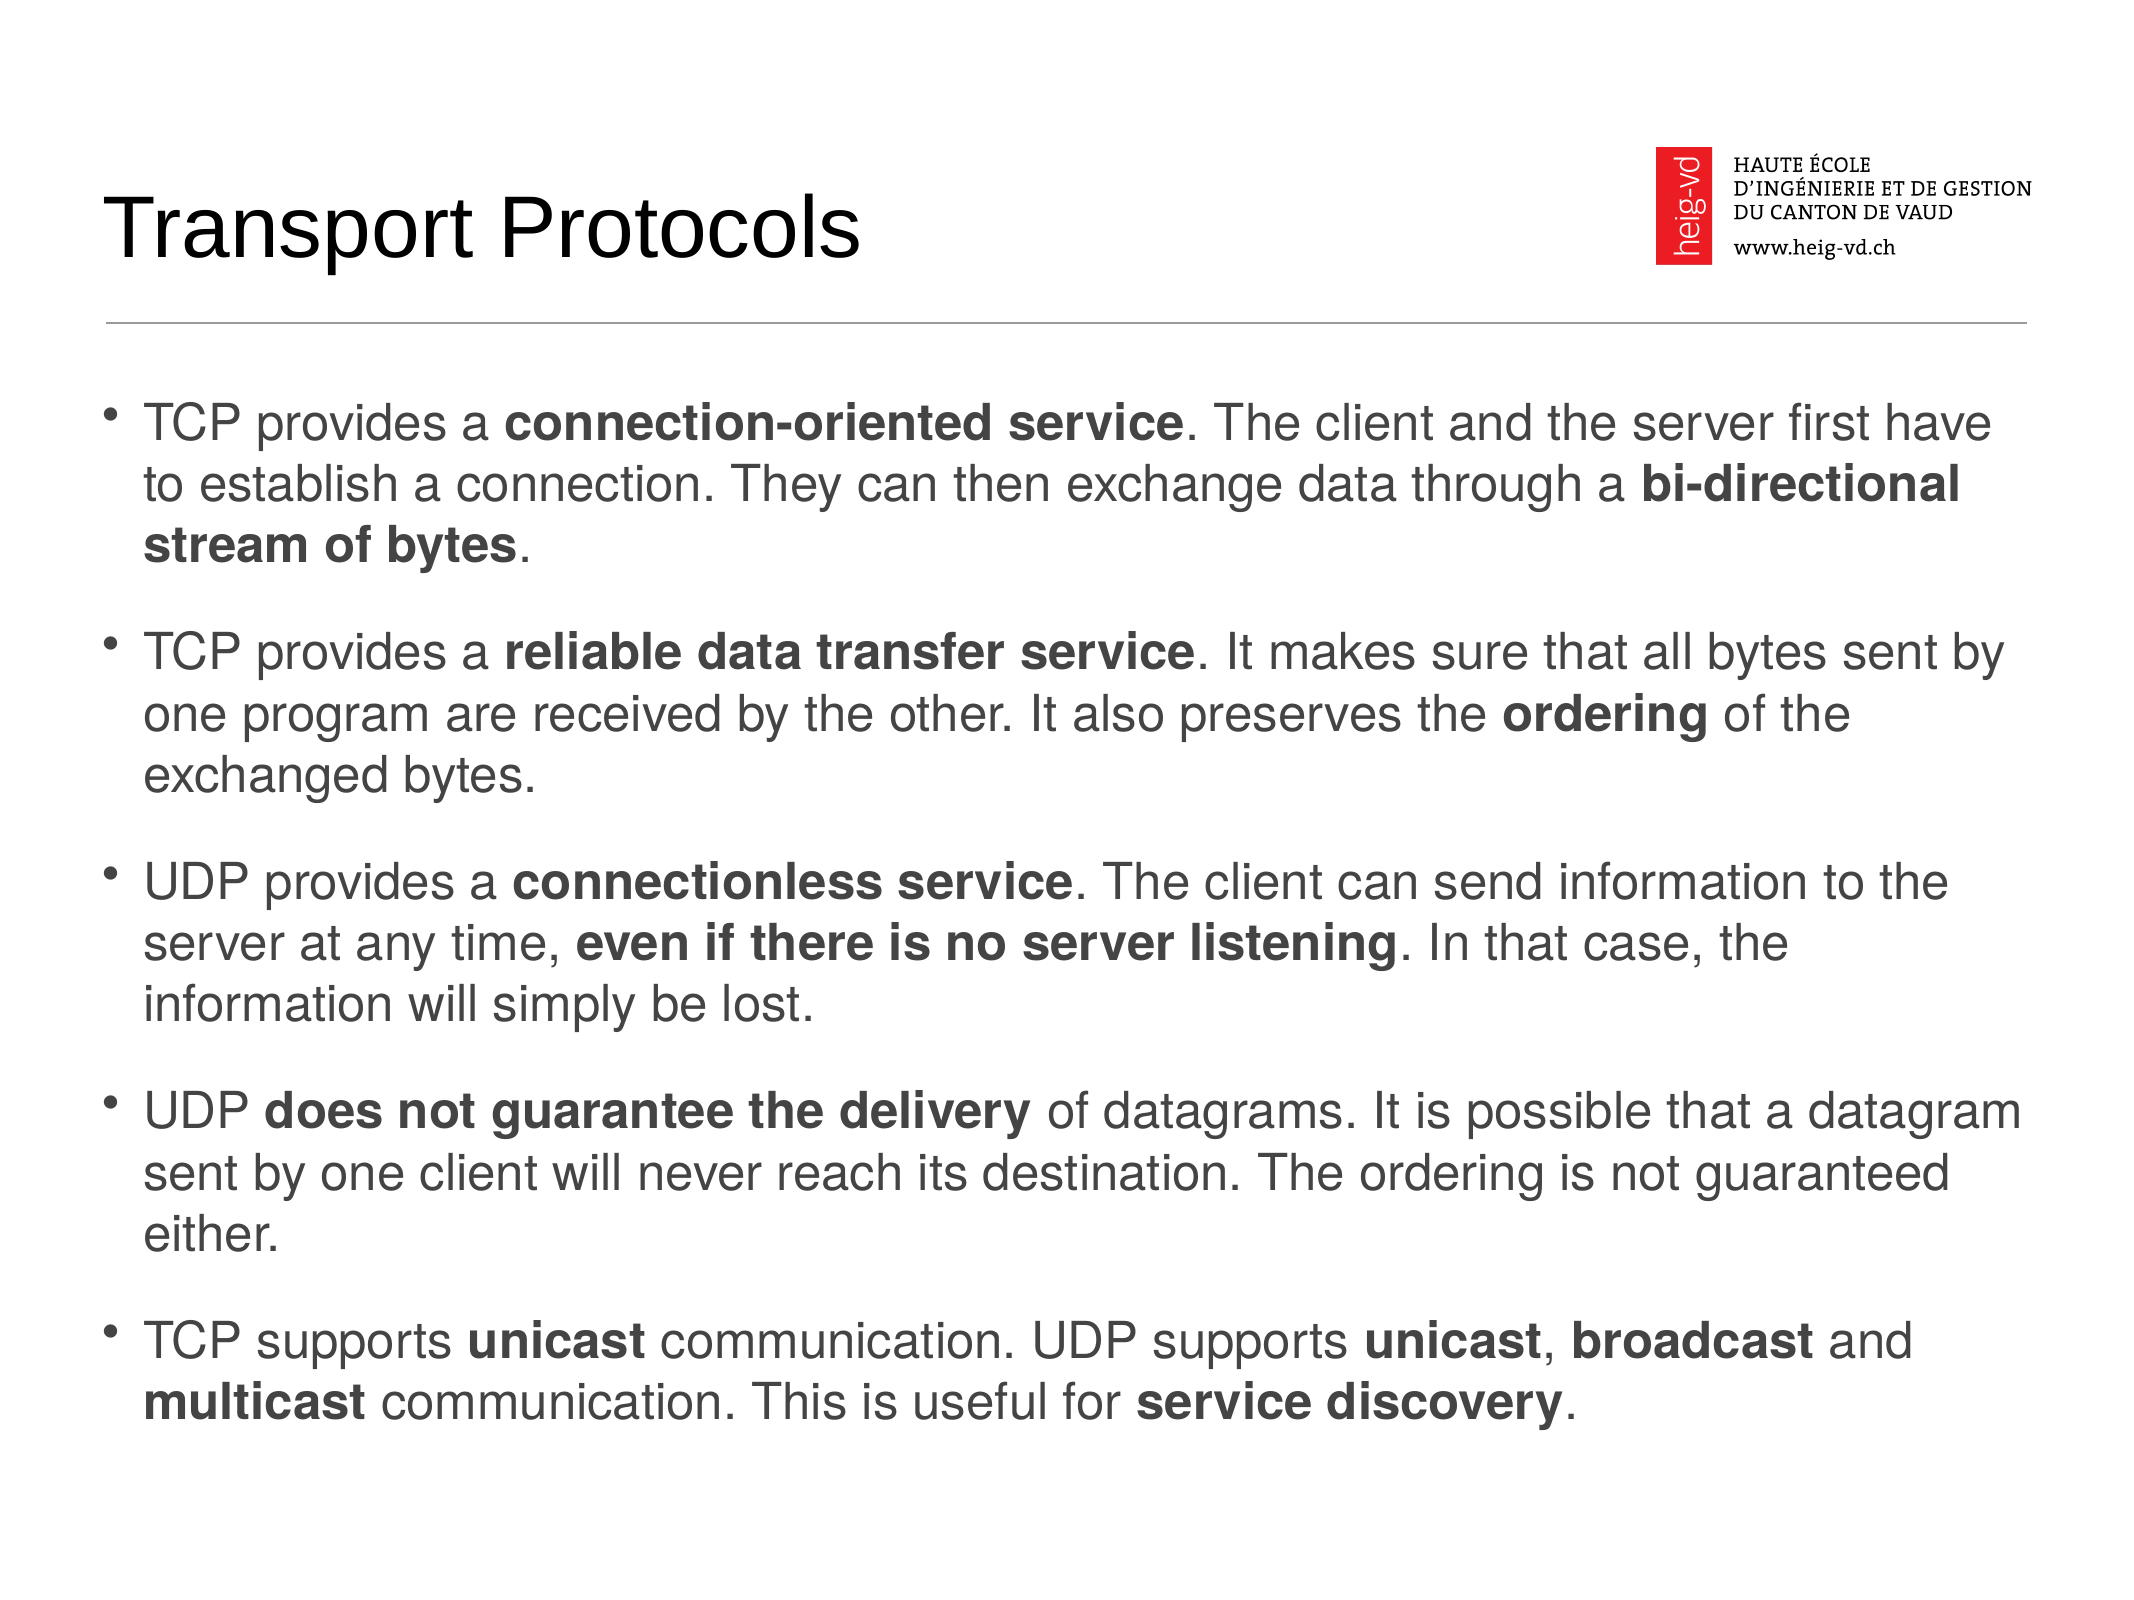

# Transport Protocols
TCP provides a connection-oriented service. The client and the server first have to establish a connection. They can then exchange data through a bi-directional stream of bytes.
TCP provides a reliable data transfer service. It makes sure that all bytes sent by one program are received by the other. It also preserves the ordering of the exchanged bytes.
UDP provides a connectionless service. The client can send information to the server at any time, even if there is no server listening. In that case, the information will simply be lost.
UDP does not guarantee the delivery of datagrams. It is possible that a datagram sent by one client will never reach its destination. The ordering is not guaranteed either.
TCP supports unicast communication. UDP supports unicast, broadcast and multicast communication. This is useful for service discovery.